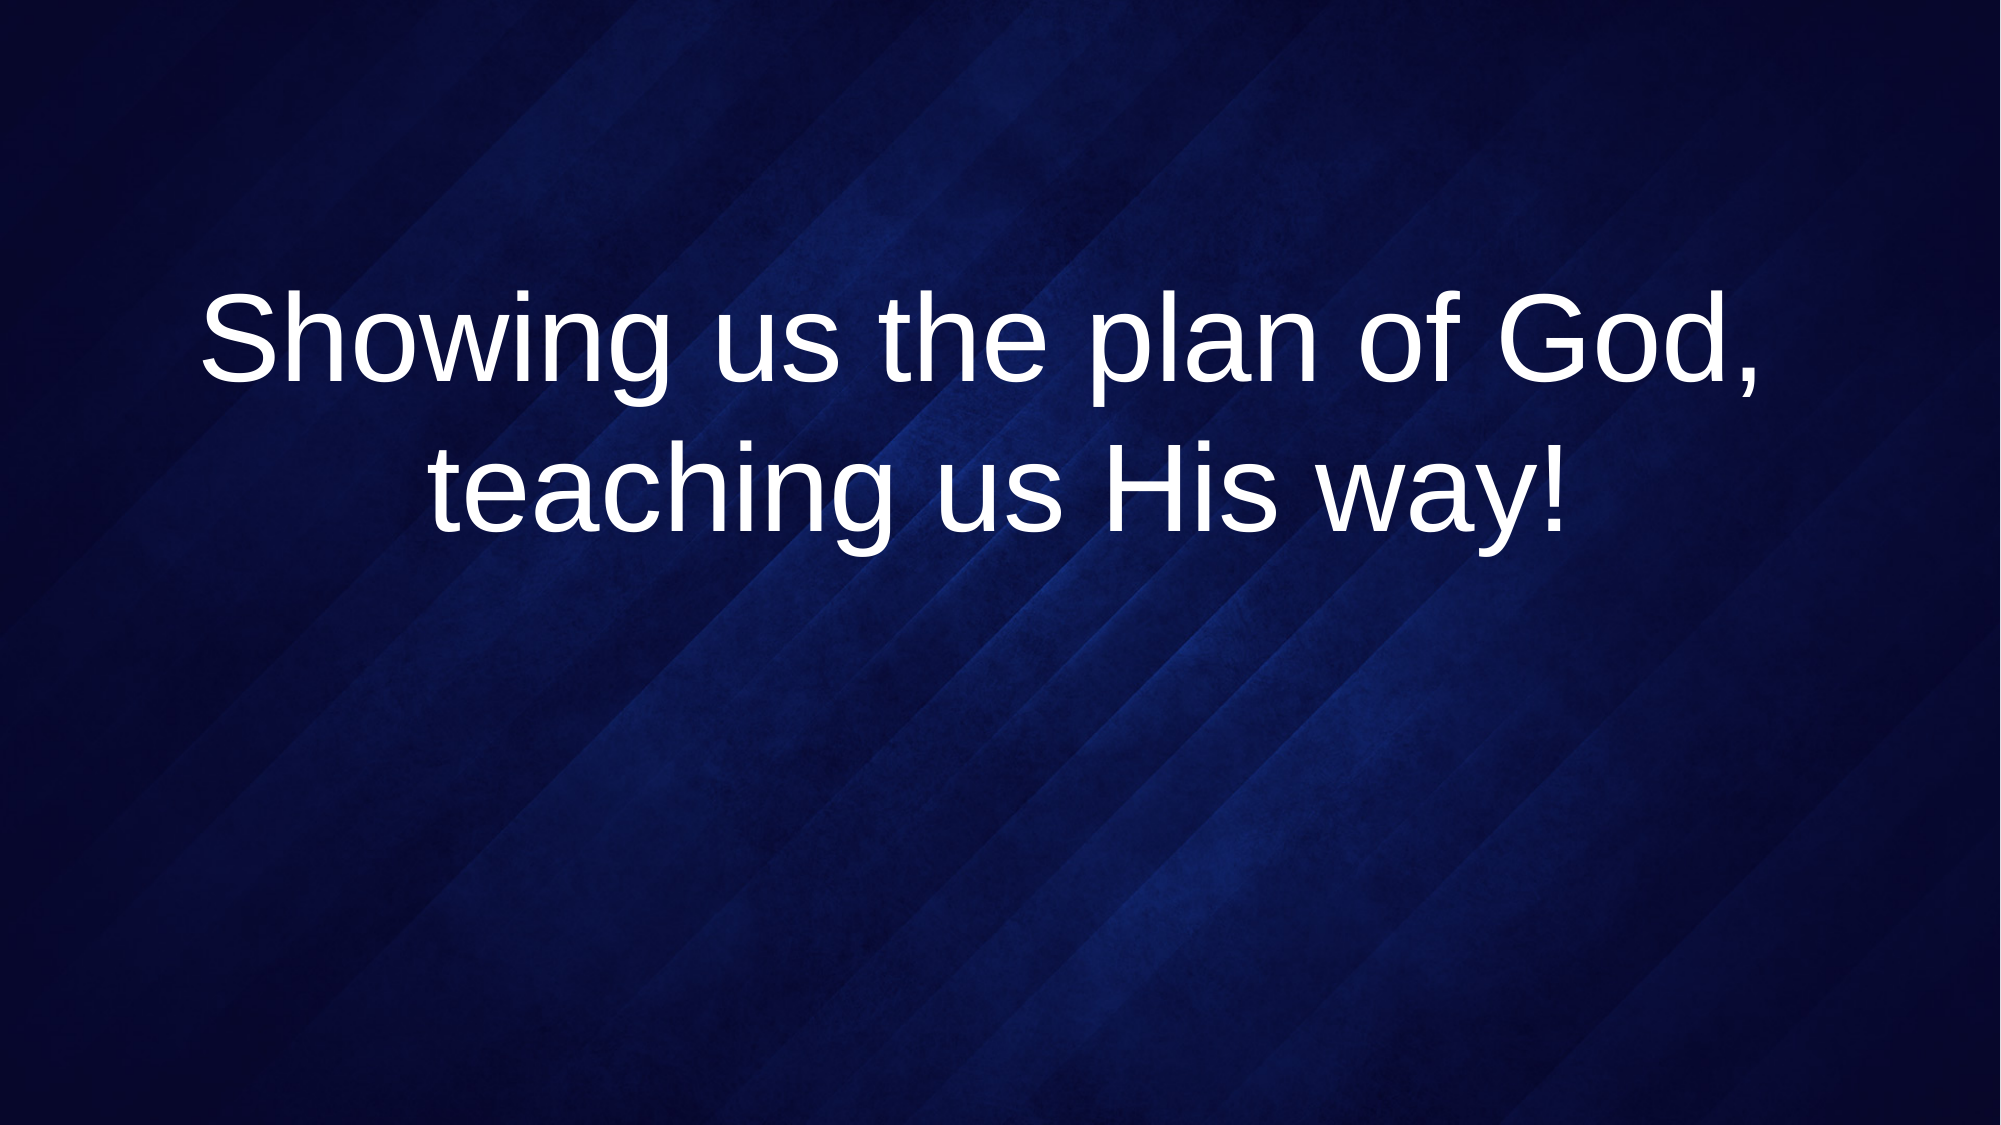

# Showing us the plan of God, teaching us His way!